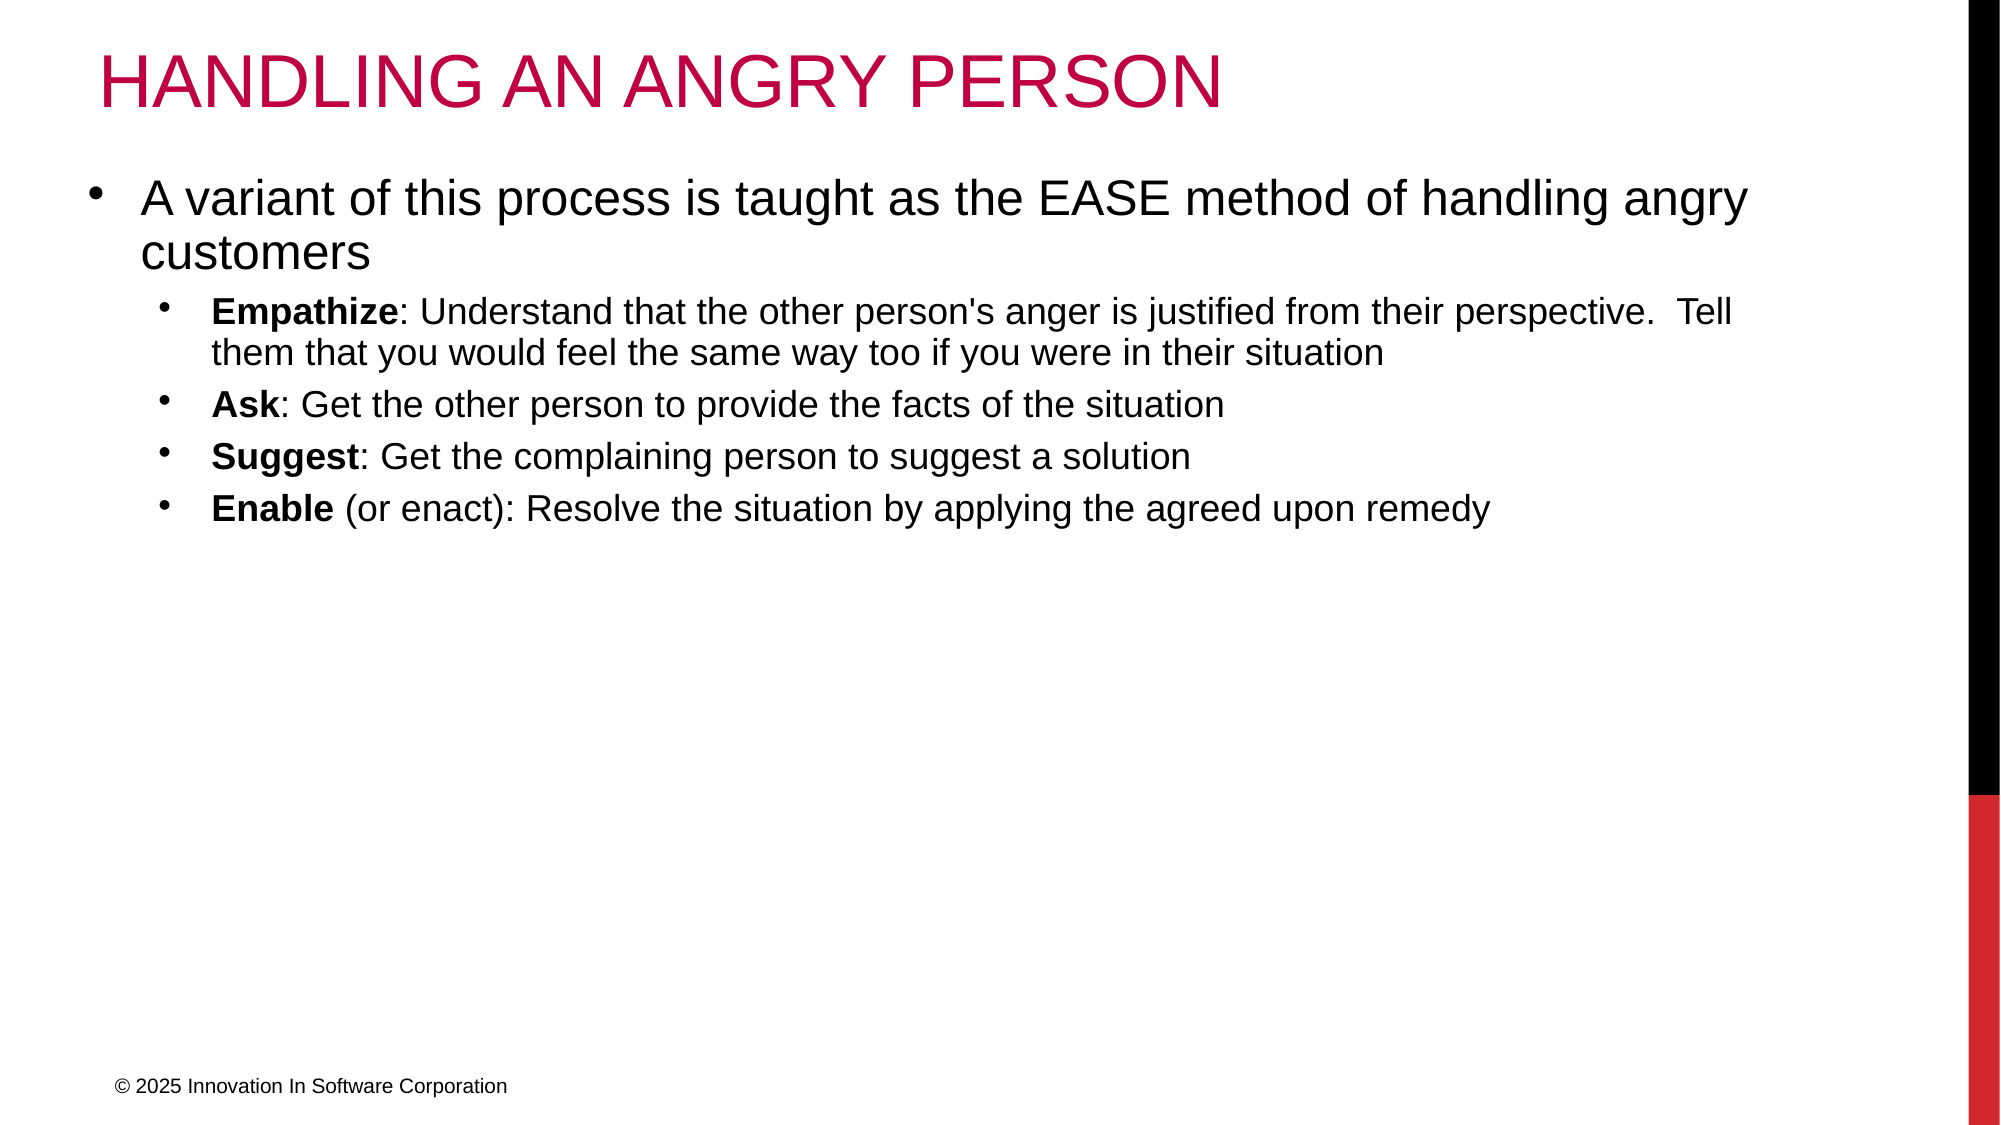

# Handling an Angry Person
A variant of this process is taught as the EASE method of handling angry customers
Empathize: Understand that the other person's anger is justified from their perspective.  Tell them that you would feel the same way too if you were in their situation
Ask: Get the other person to provide the facts of the situation
Suggest: Get the complaining person to suggest a solution
Enable (or enact): Resolve the situation by applying the agreed upon remedy
© 2025 Innovation In Software Corporation